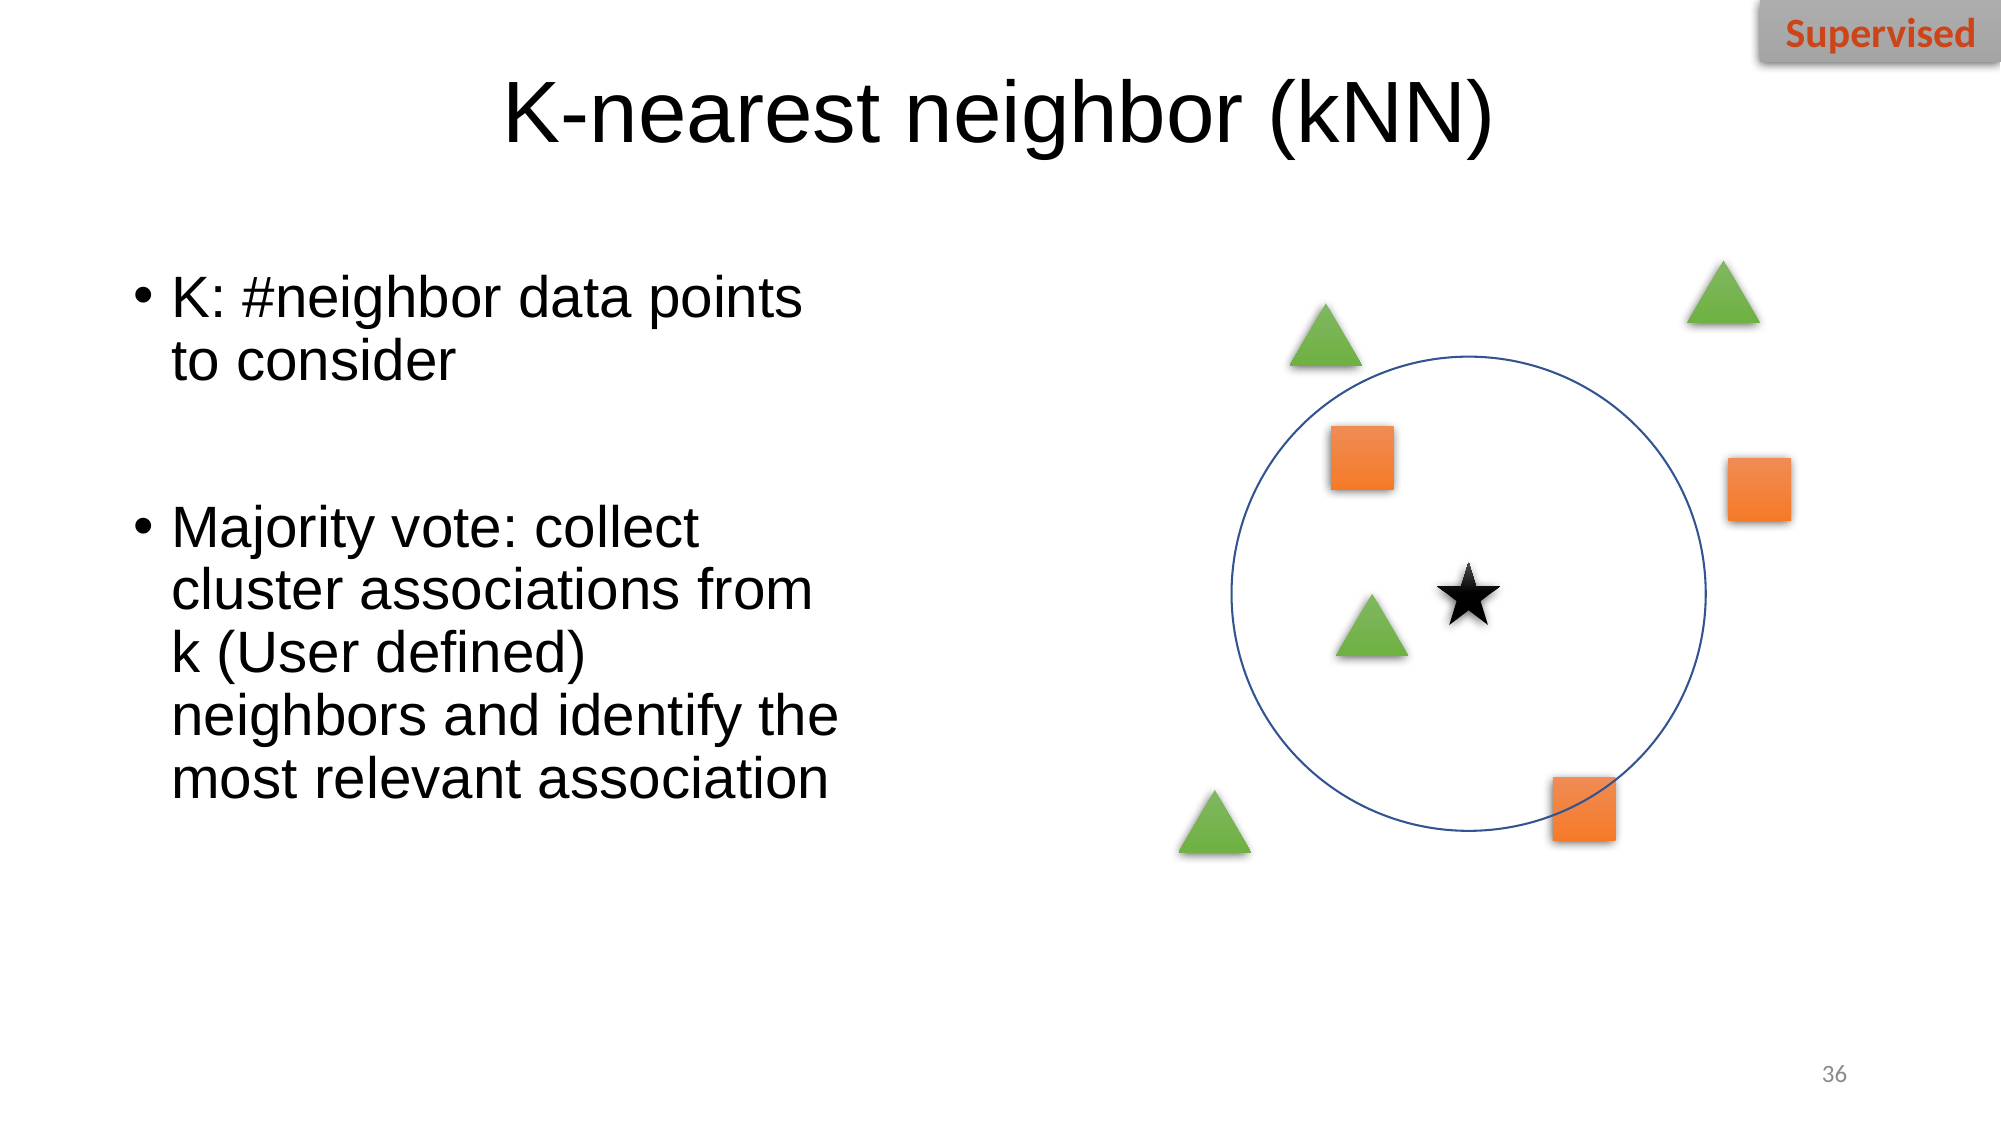

Supervised
# K-nearest neighbor (kNN)

K: #neighbor data points to consider

Majority vote: collect cluster associations from k (User defined) neighbors and identify the most relevant association

36